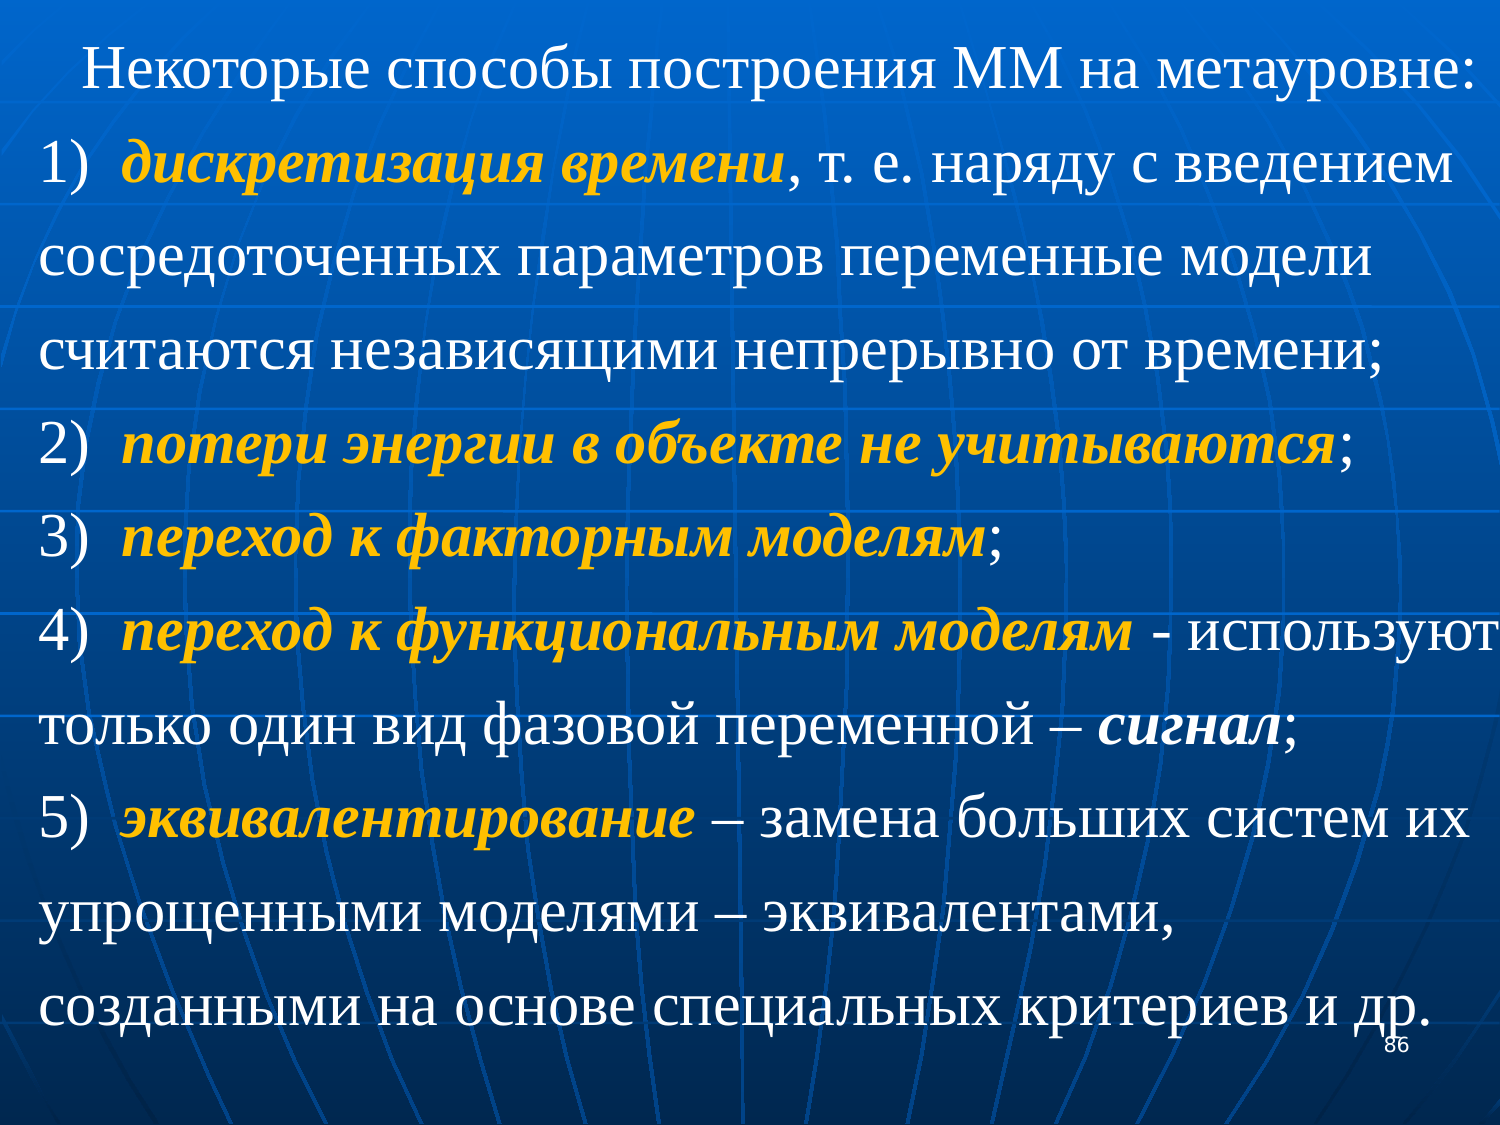

Некоторые способы построения ММ на метауровне:
1)  дискретизация времени, т. е. наряду с введением сосредоточенных параметров переменные модели считаются независящими непрерывно от времени;
2)  потери энергии в объекте не учитываются;
3)  переход к факторным моделям;
4)  переход к функциональным моделям - используют только один вид фазовой переменной – сигнал;
5)  эквивалентирование – замена больших систем их упрощенными моделями – эквивалентами, созданными на основе специальных критериев и др.

86